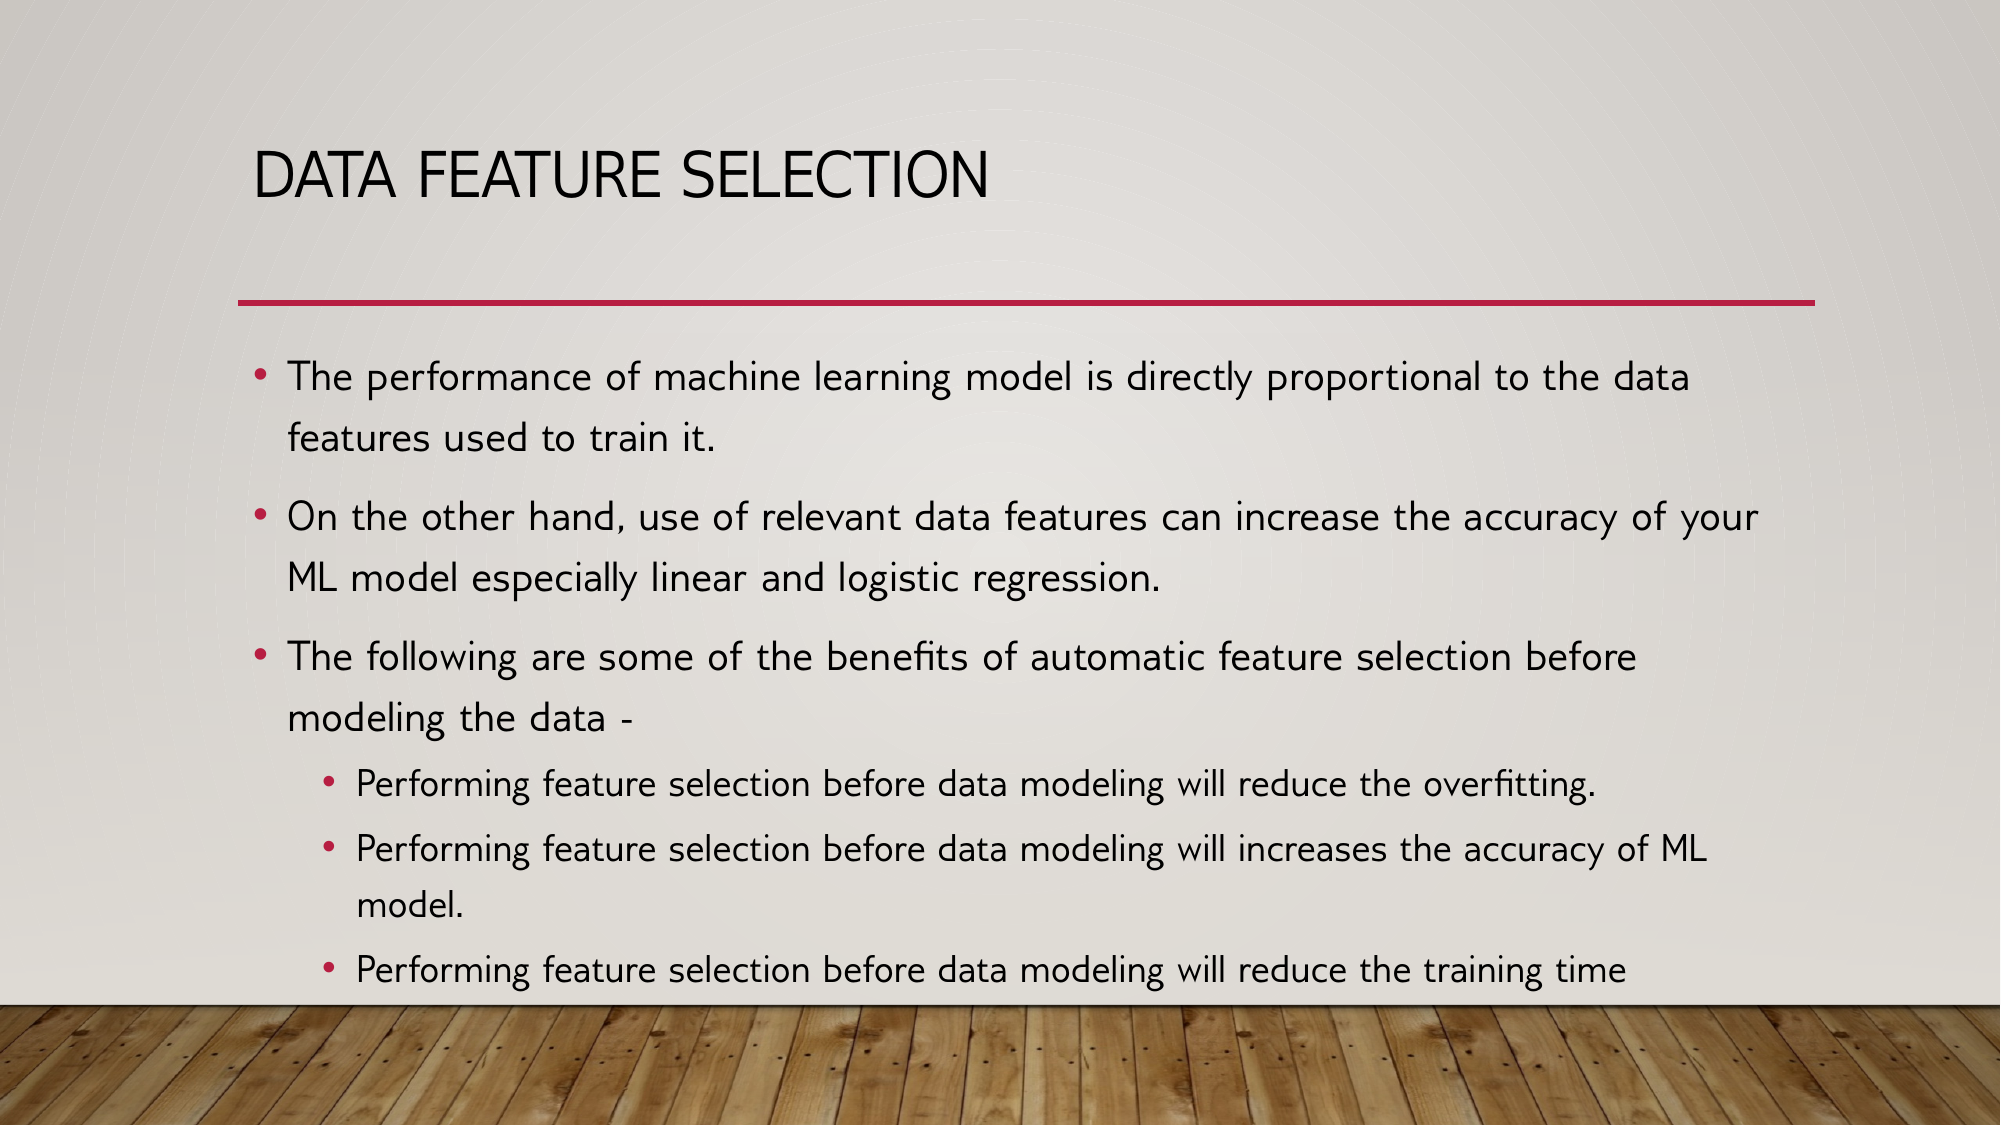

# Data Feature Selection
The performance of machine learning model is directly proportional to the data features used to train it.
On the other hand, use of relevant data features can increase the accuracy of your ML model especially linear and logistic regression.
The following are some of the benefits of automatic feature selection before modeling the data −
Performing feature selection before data modeling will reduce the overfitting.
Performing feature selection before data modeling will increases the accuracy of ML model.
Performing feature selection before data modeling will reduce the training time